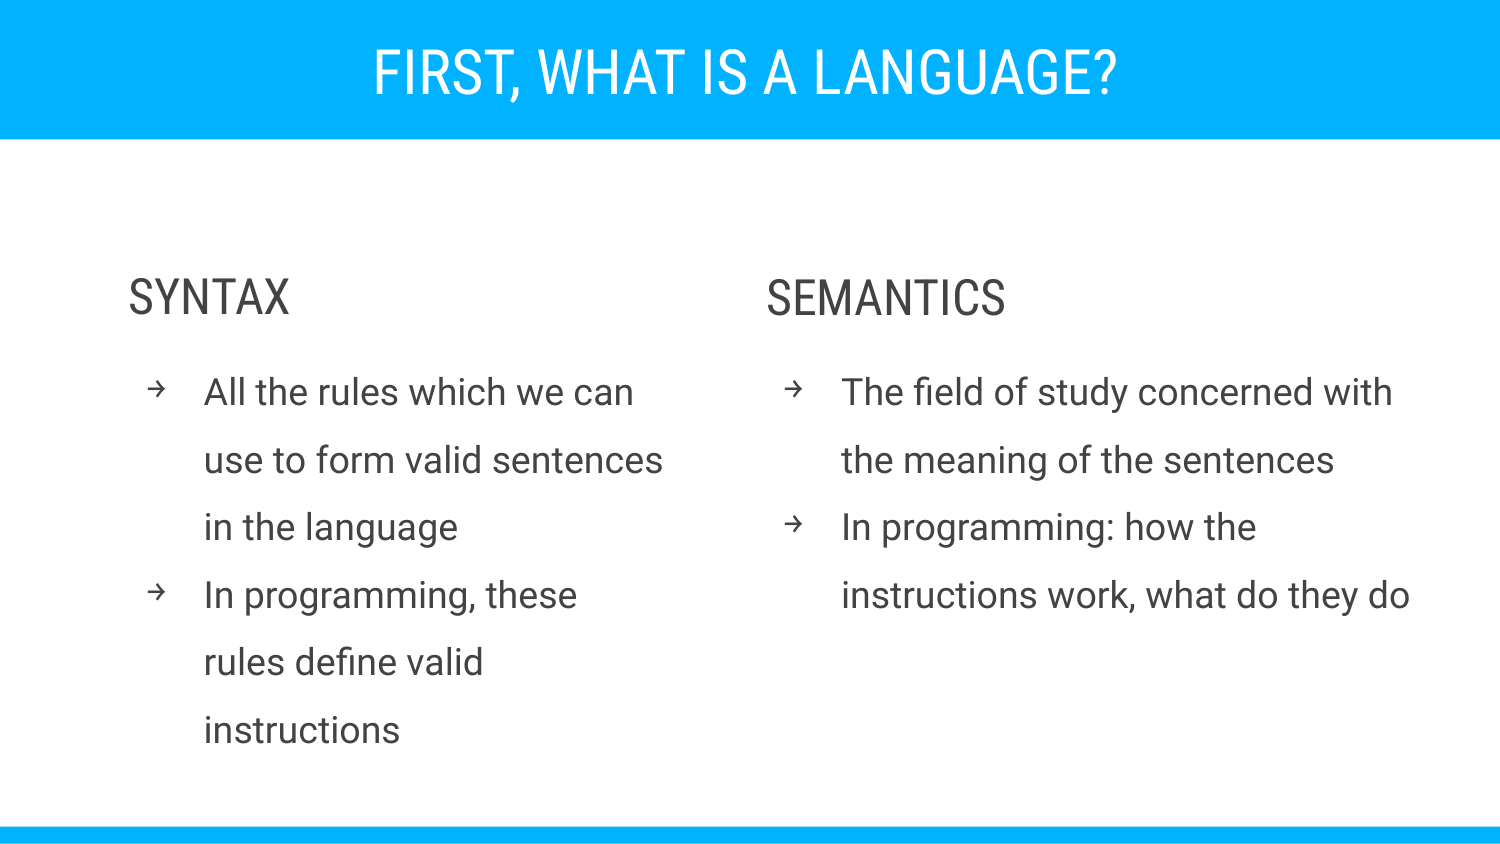

FIRST, WHAT IS A LANGUAGE?
SYNTAX
All the rules which we can use to form valid sentences in the language
In programming, these rules define valid instructions
SEMANTICS
The field of study concerned with the meaning of the sentences
In programming: how the instructions work, what do they do